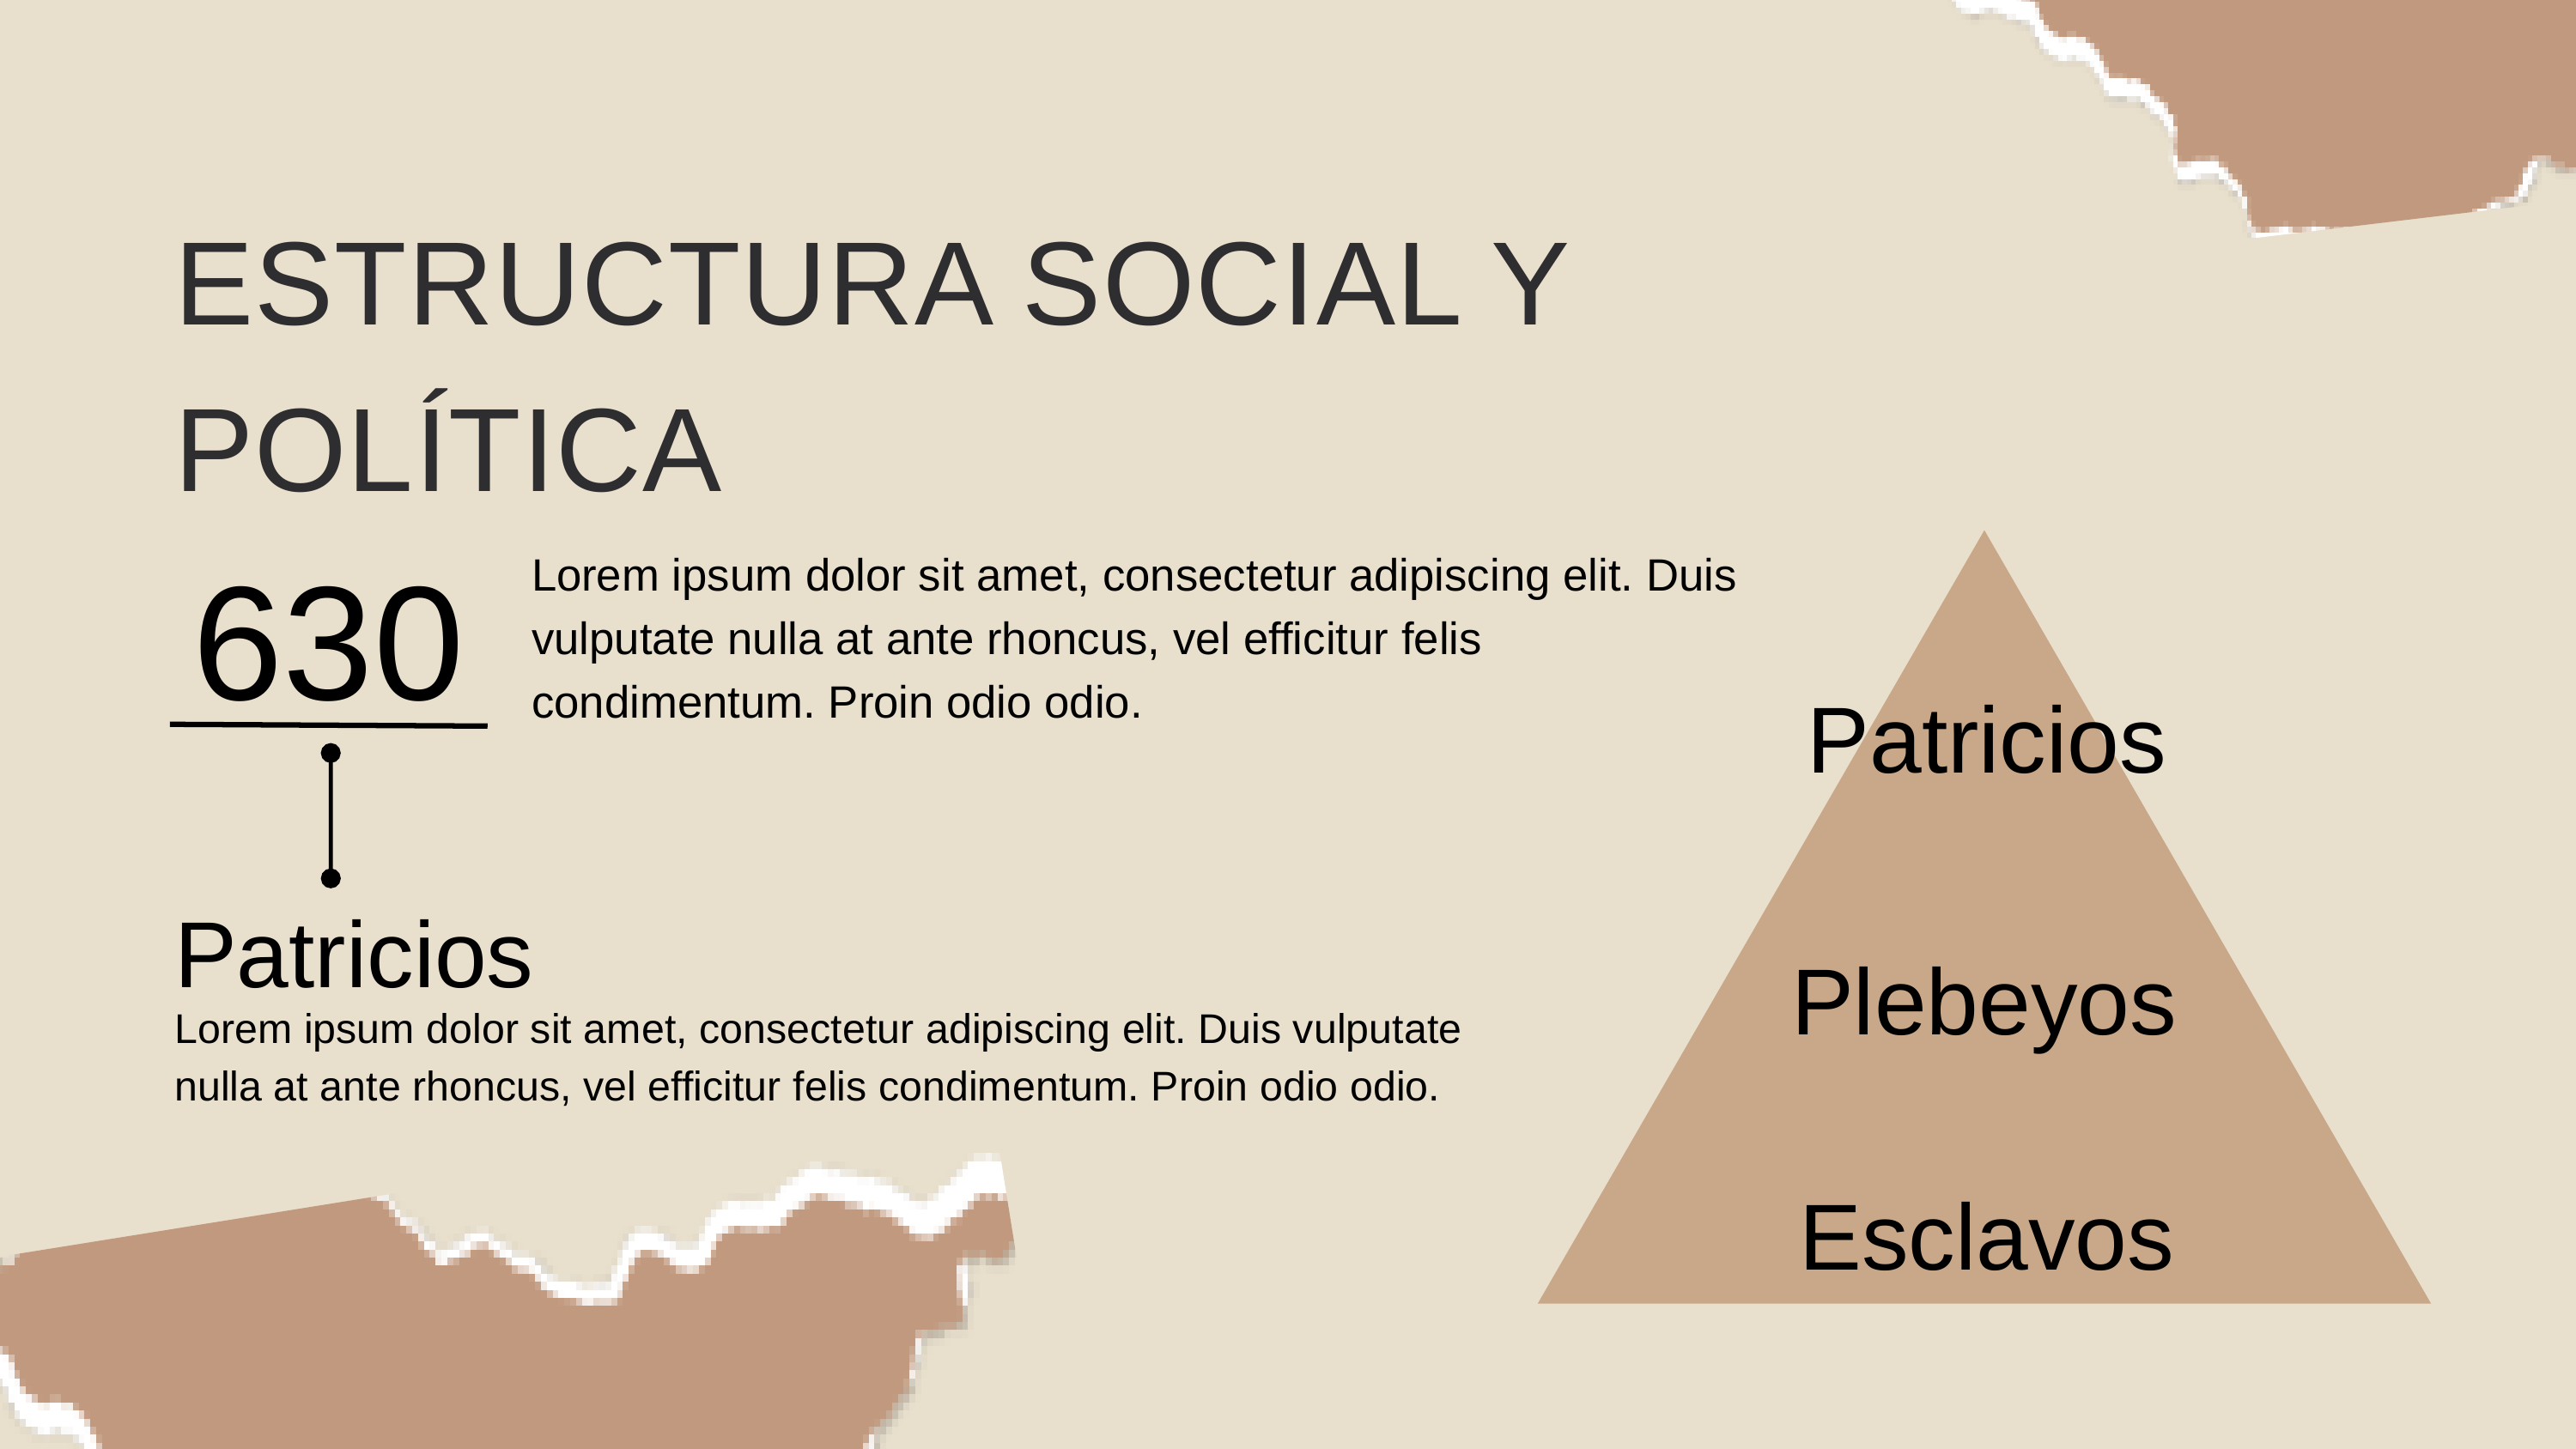

ESTRUCTURA SOCIAL Y POLÍTICA
630

Lorem ipsum dolor sit amet, consectetur adipiscing elit. Duis vulputate nulla at ante rhoncus, vel efficitur felis condimentum. Proin odio odio.
Patricios

Patricios
Plebeyos
Lorem ipsum dolor sit amet, consectetur adipiscing elit. Duis vulputate nulla at ante rhoncus, vel efficitur felis condimentum. Proin odio odio.
Esclavos